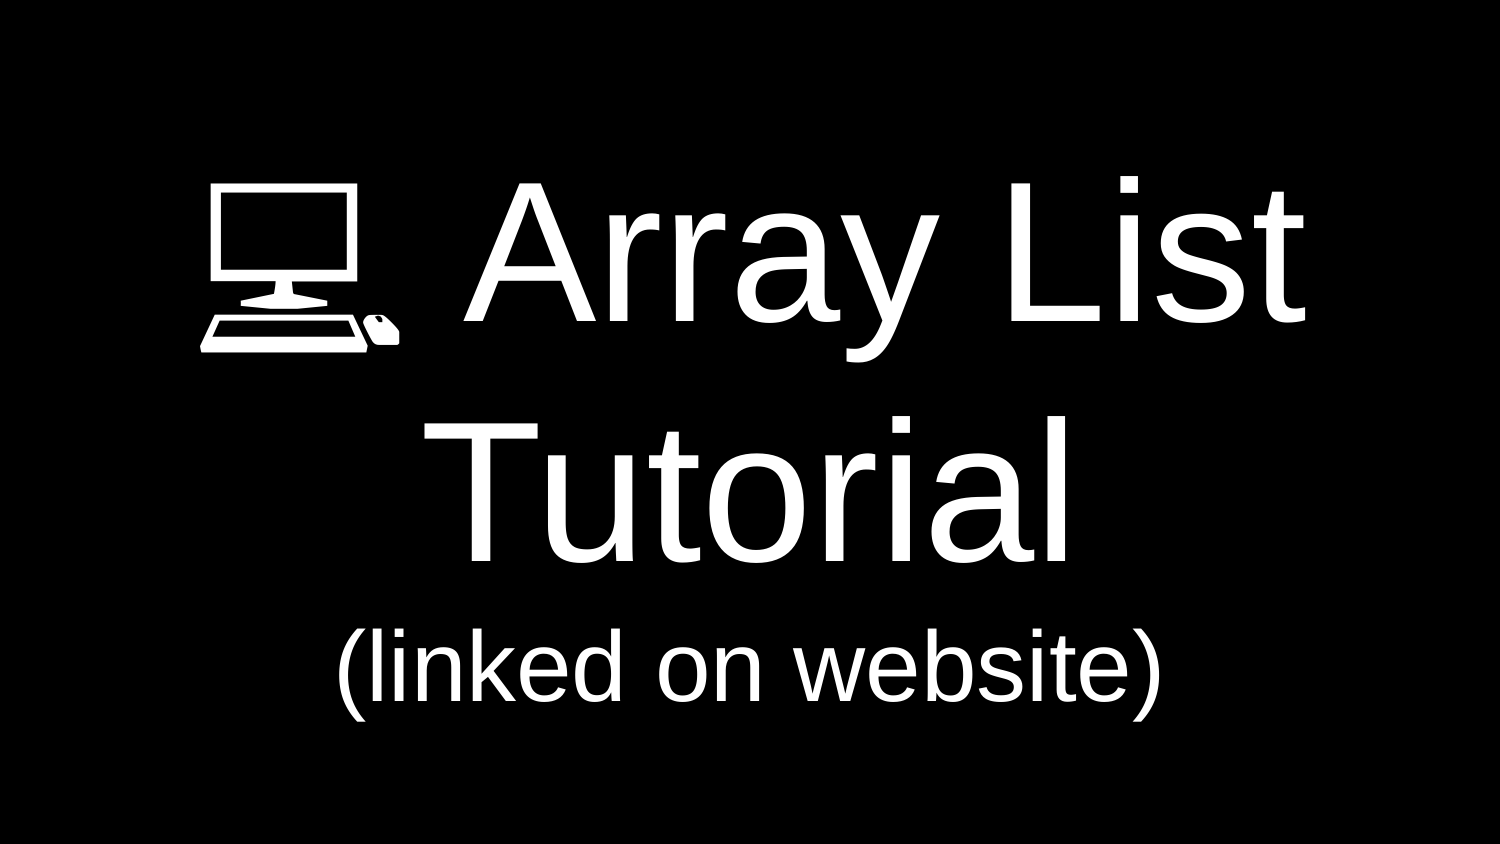

# 💻 Array List Tutorial (linked on website)